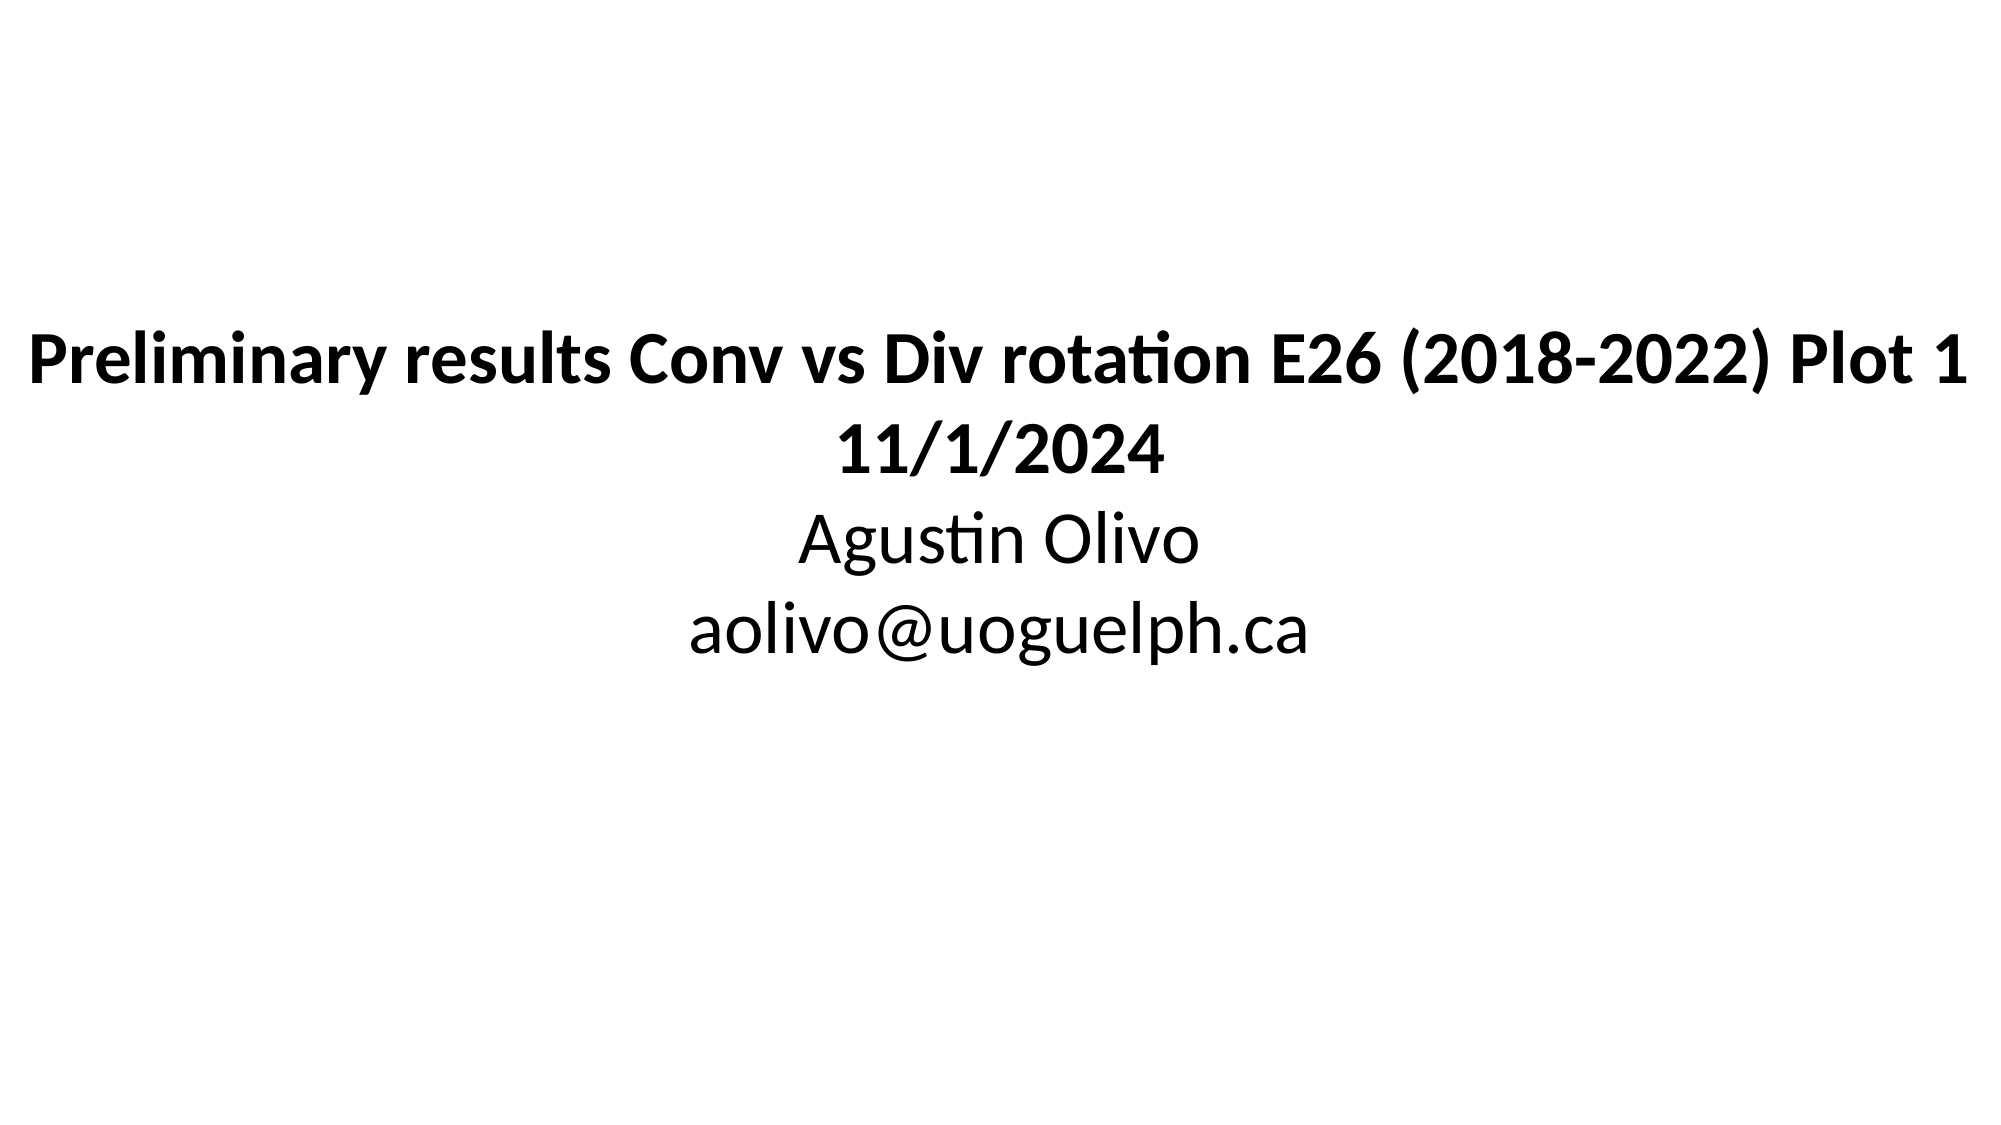

Preliminary results Conv vs Div rotation E26 (2018-2022) Plot 1
11/1/2024
Agustin Olivo
aolivo@uoguelph.ca